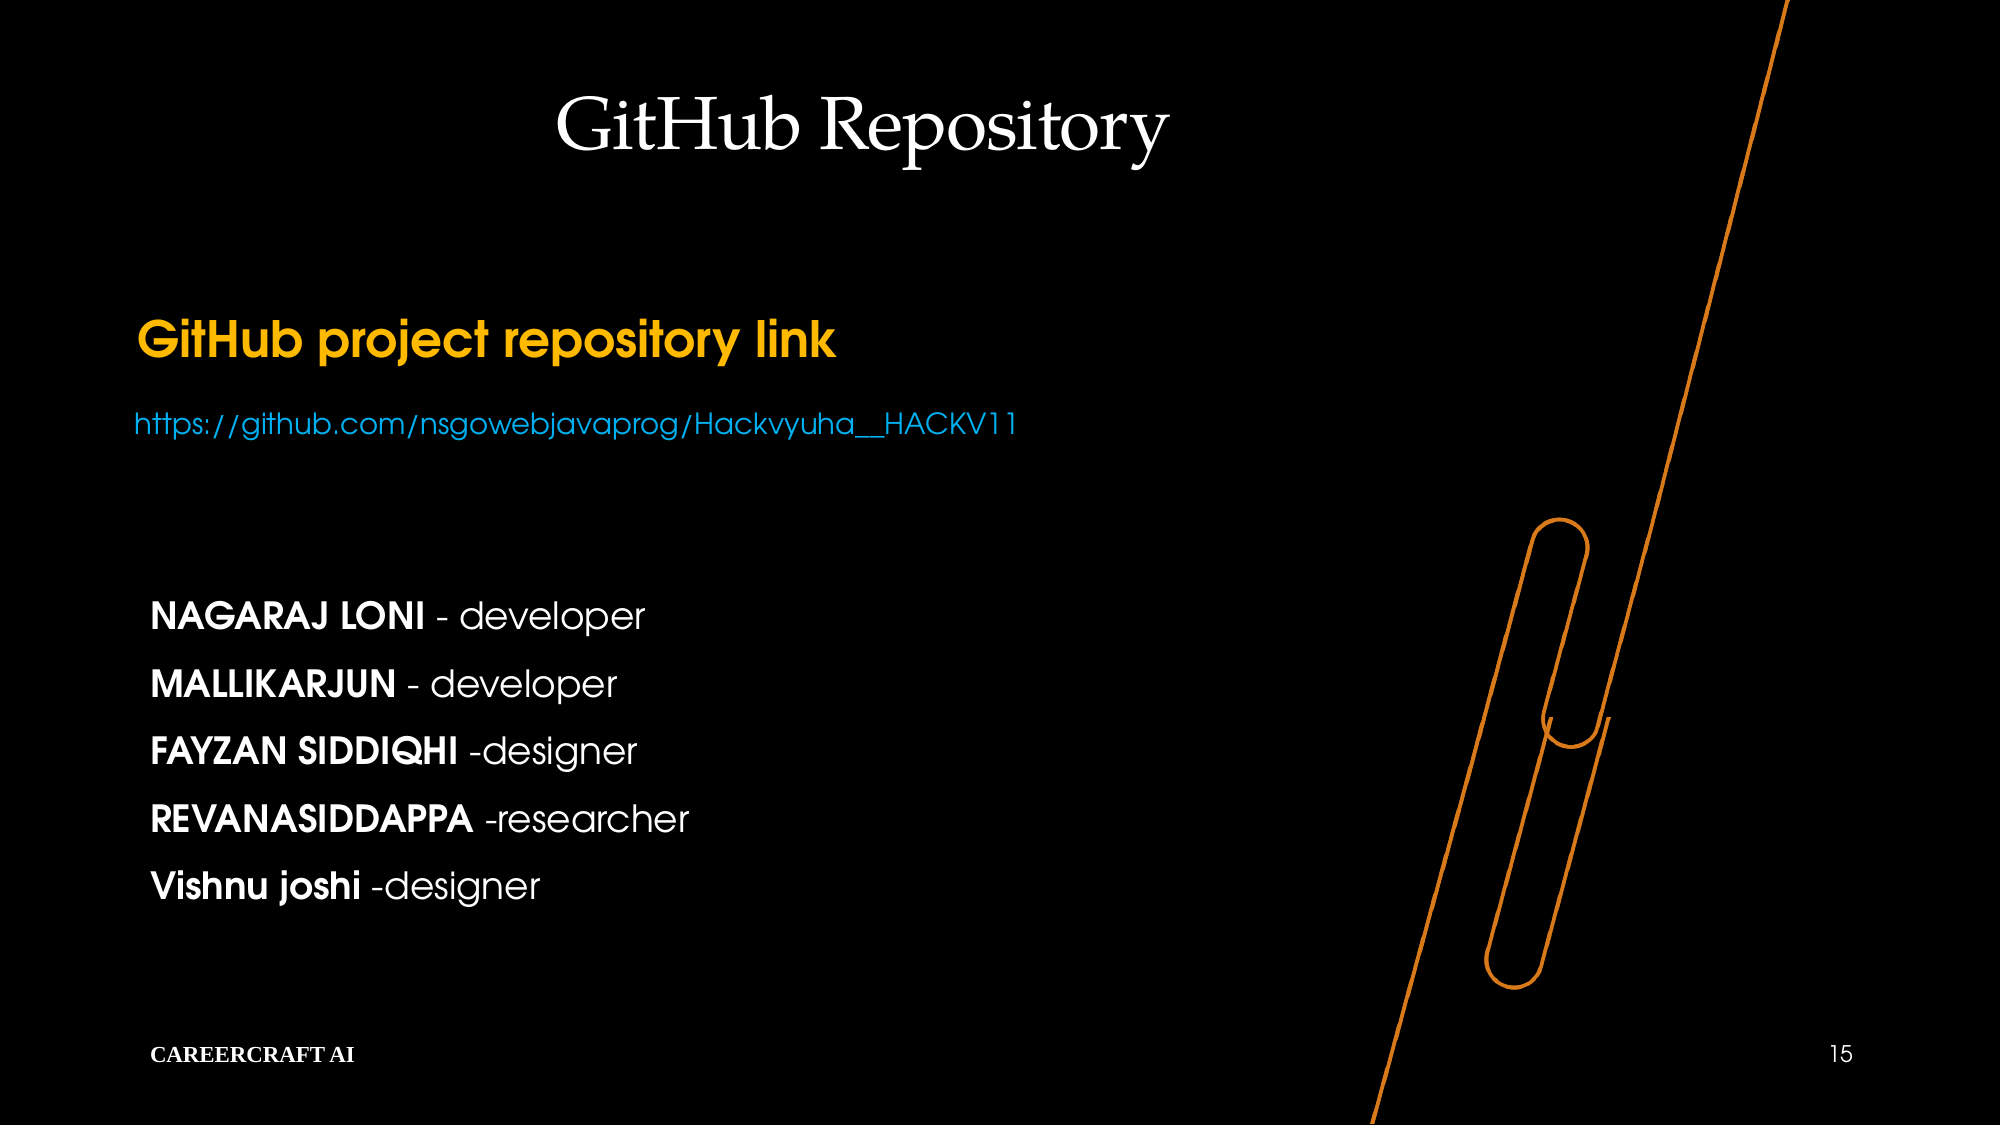

# GitHub Repository
GitHub project repository link
https://github.com/nsgowebjavaprog/Hackvyuha__HACKV11
NAGARAJ LONI - developer
MALLIKARJUN - developer
FAYZAN SIDDIQHI -designer
REVANASIDDAPPA -researcher
Vishnu joshi -designer

CareerCraft AI
15